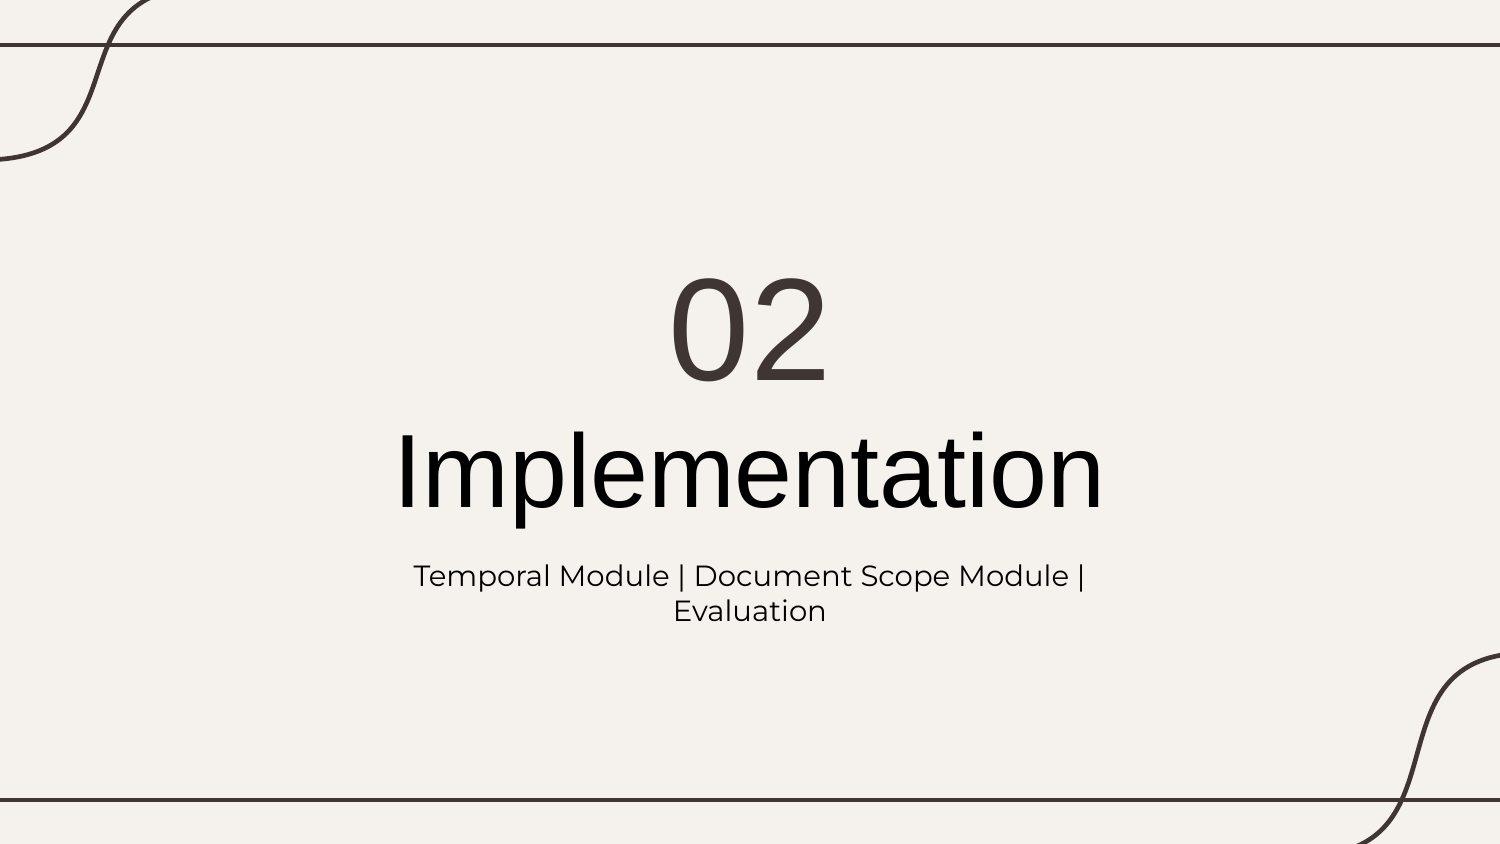

02
# Implementation
Temporal Module | Document Scope Module | Evaluation